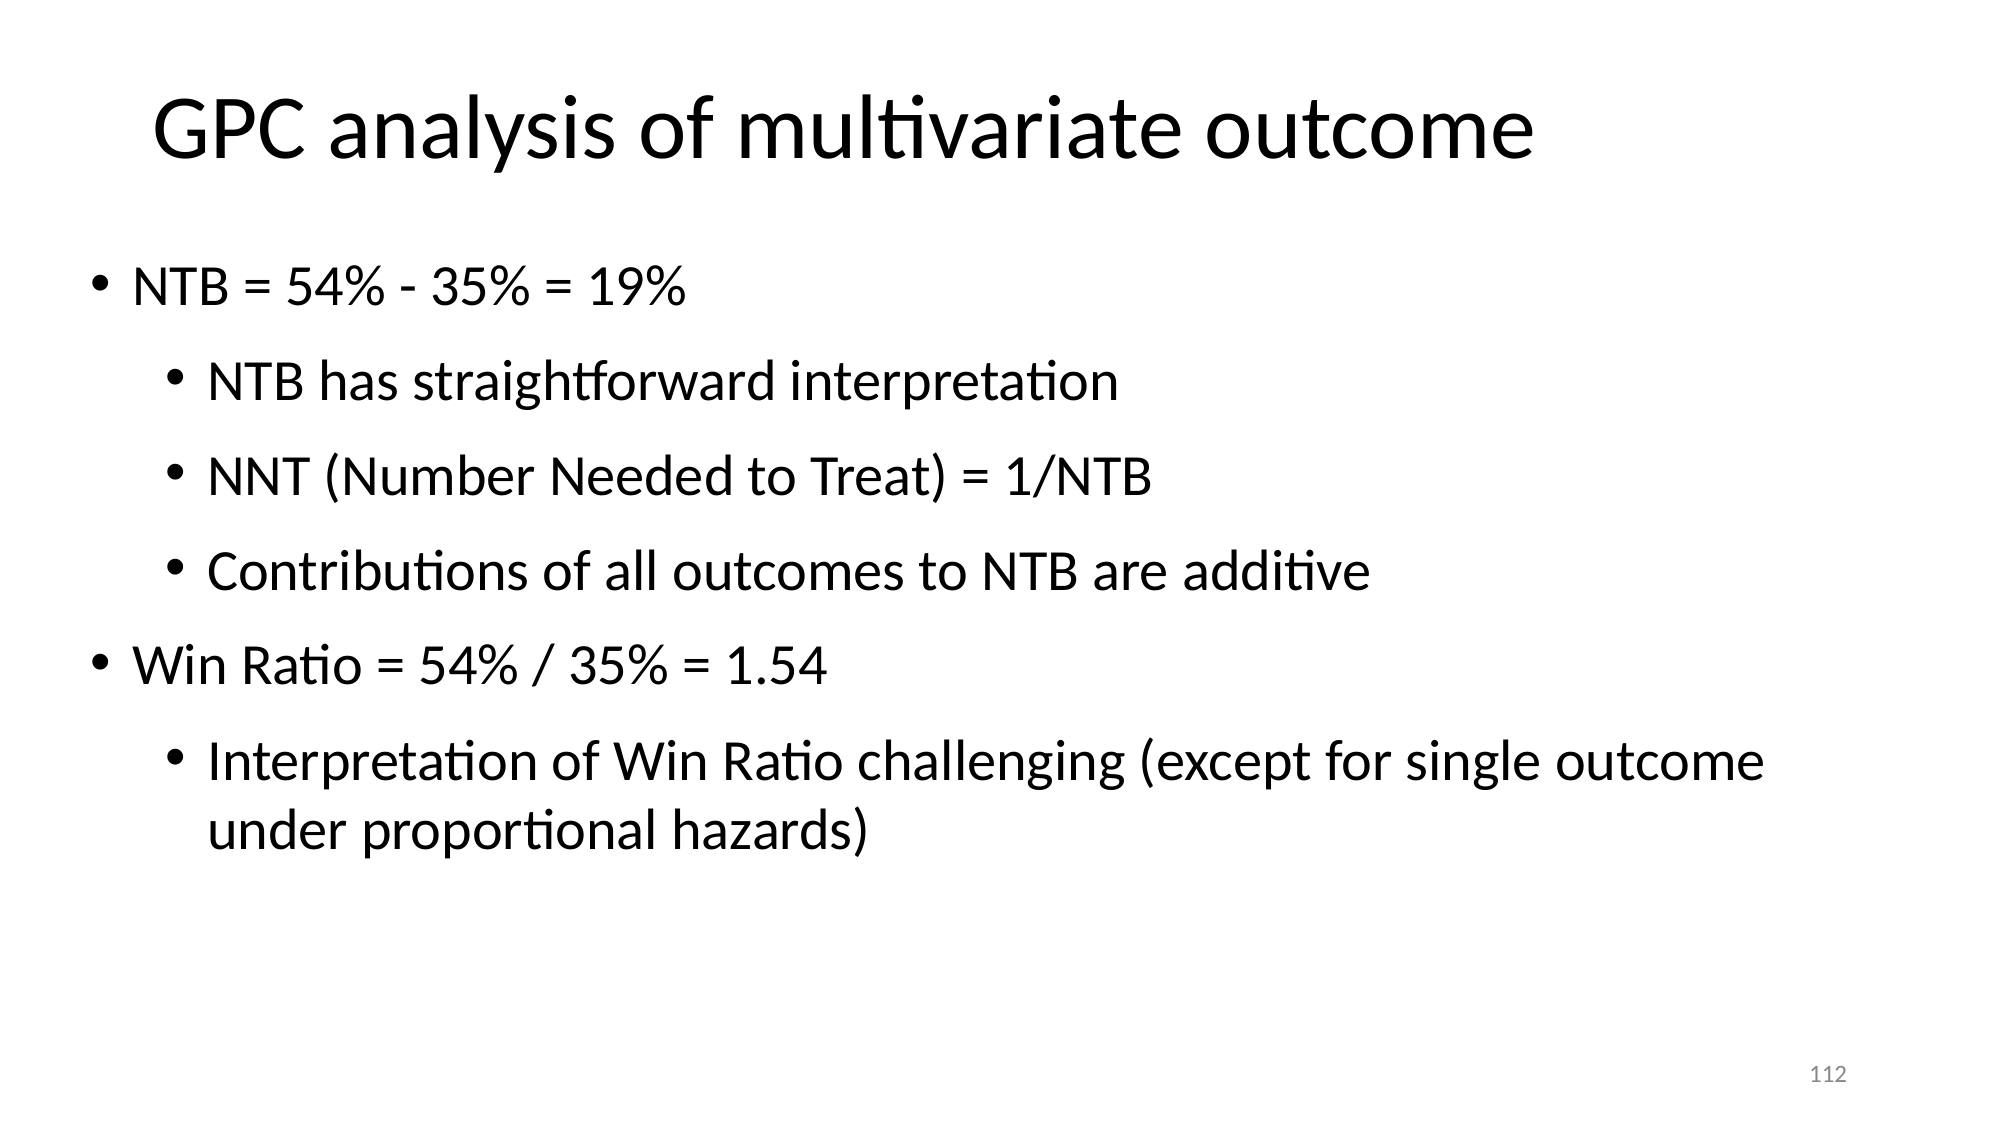

# GPC analysis of multivariate outcome
NTB = 54% - 35% = 19%
NTB has straightforward interpretation
NNT (Number Needed to Treat) = 1/NTB
Contributions of all outcomes to NTB are additive
Win Ratio = 54% / 35% = 1.54
Interpretation of Win Ratio challenging (except for single outcome under proportional hazards)
112